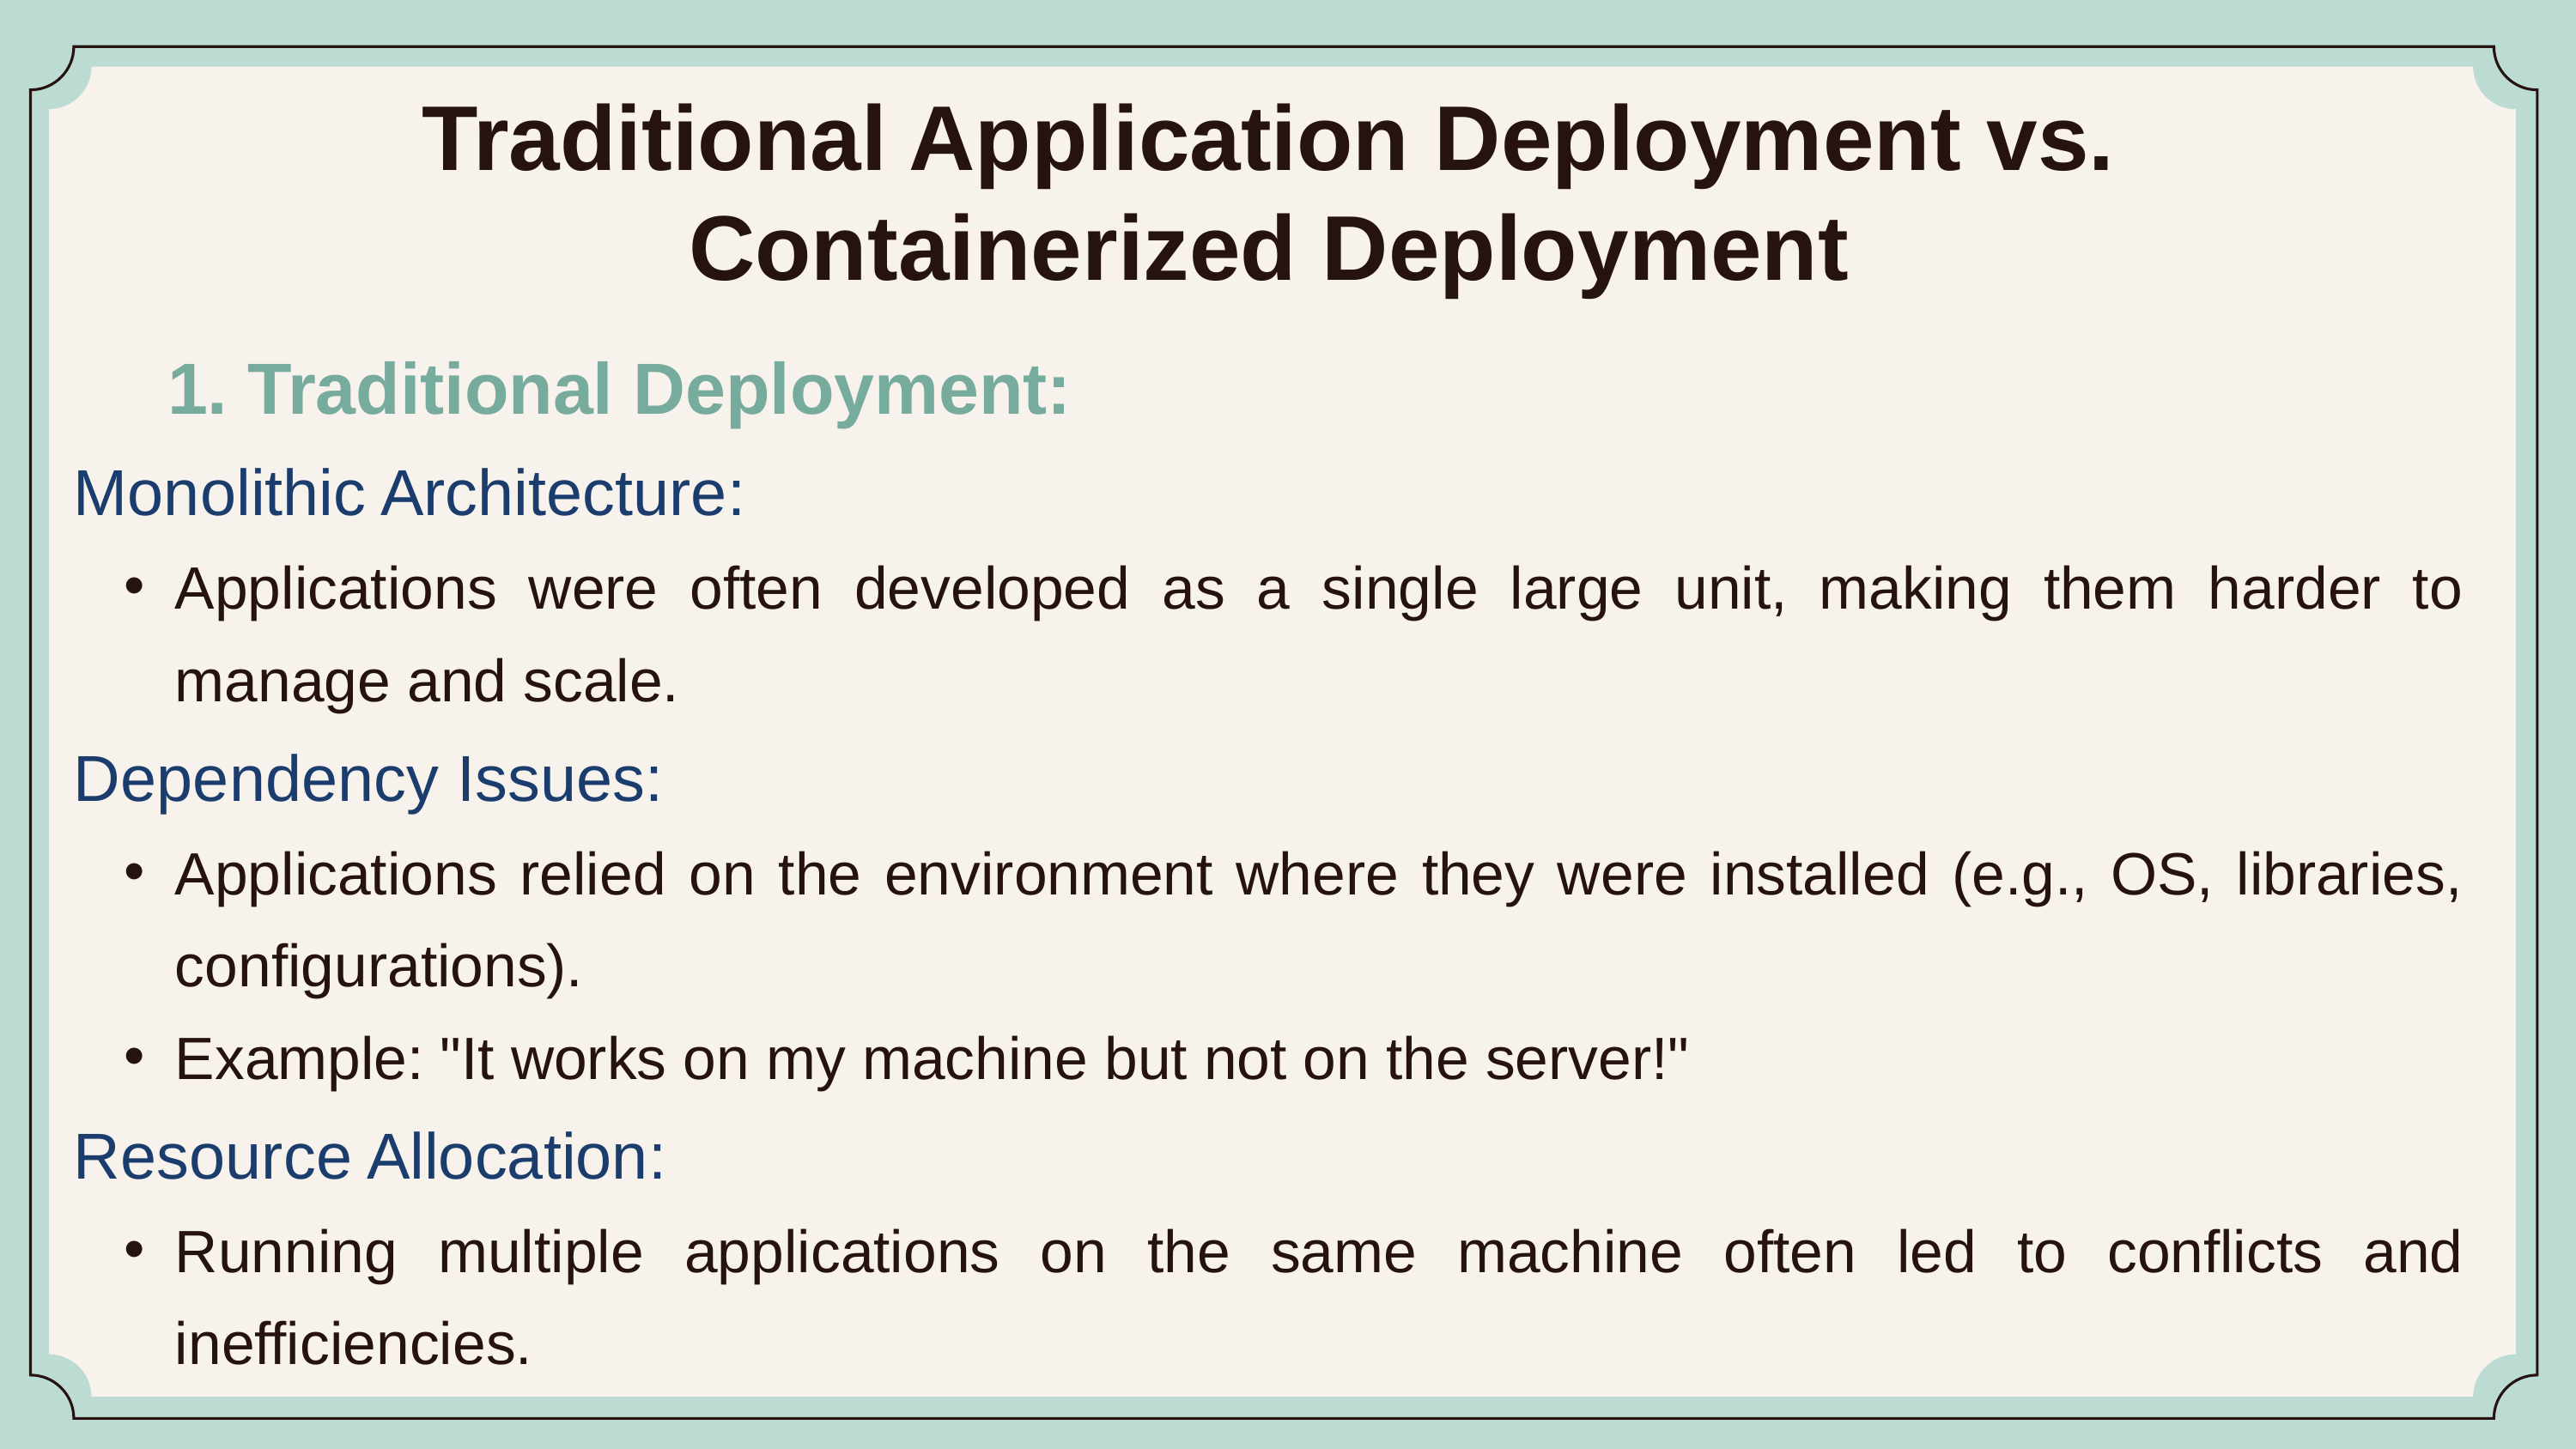

Traditional Application Deployment vs. Containerized Deployment
1. Traditional Deployment:
Monolithic Architecture:
Applications were often developed as a single large unit, making them harder to manage and scale.
Dependency Issues:
Applications relied on the environment where they were installed (e.g., OS, libraries, configurations).
Example: "It works on my machine but not on the server!"
Resource Allocation:
Running multiple applications on the same machine often led to conflicts and inefficiencies.